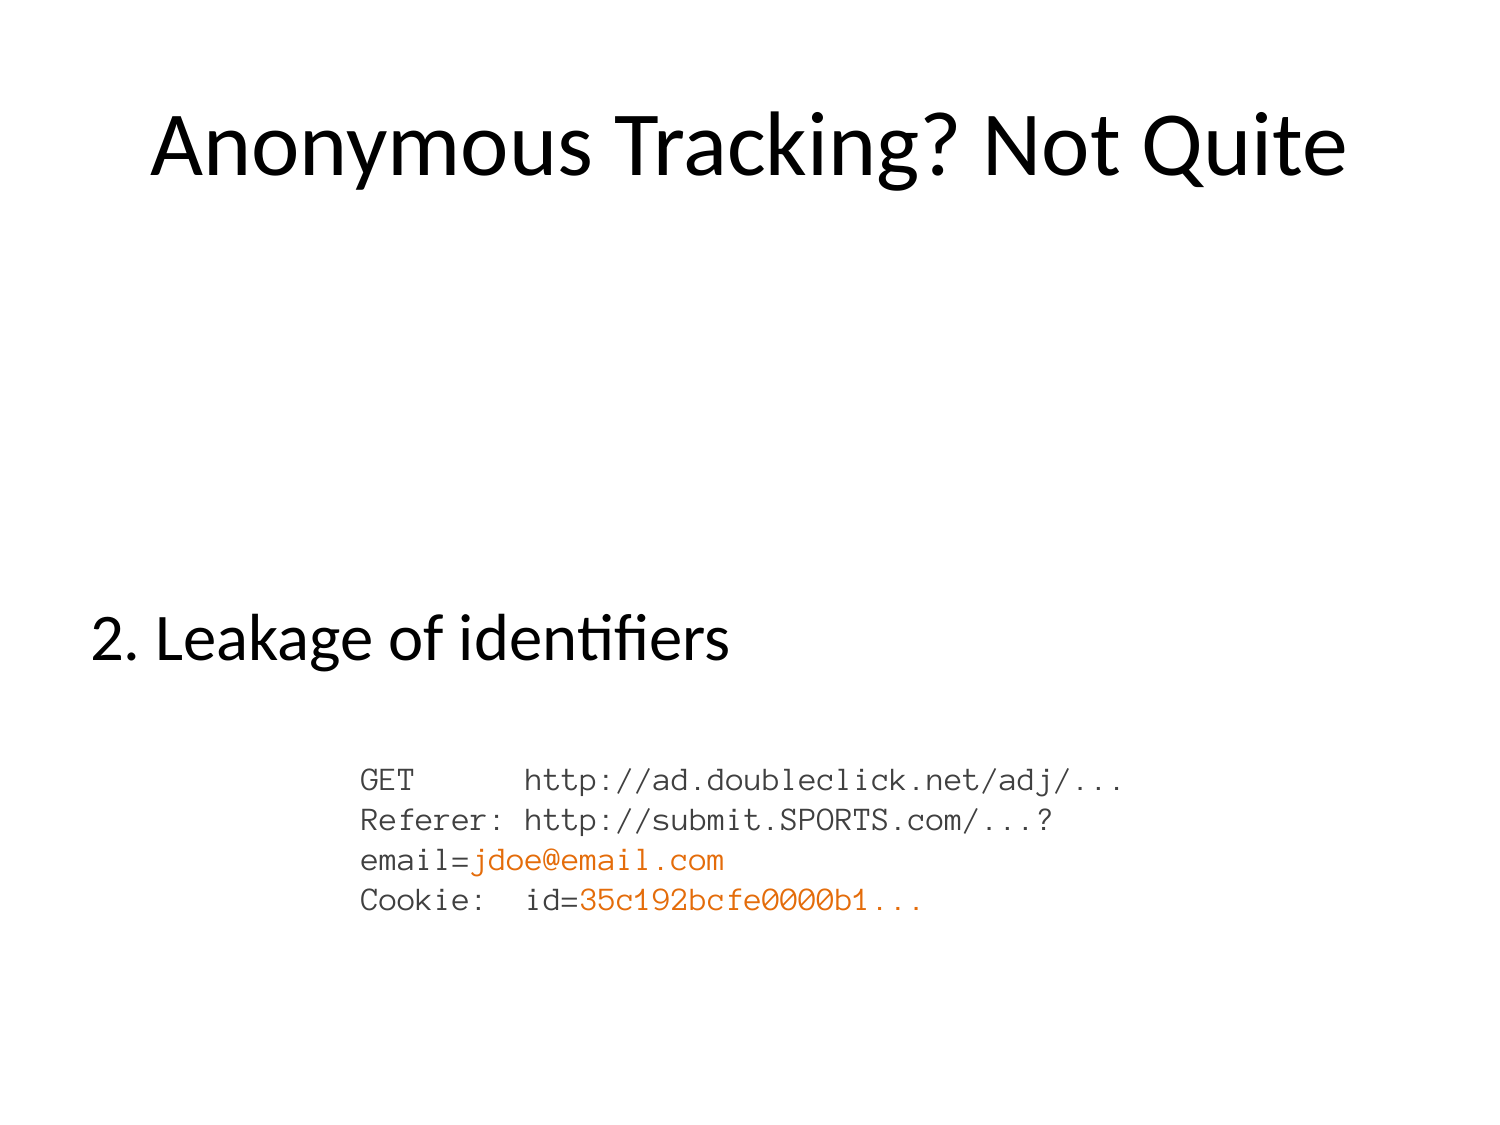

# Anonymous Tracking? Not Quite
2. Leakage of identifiers
GET      http:/​/ad.doubleclick.net/adj/...
Referer: http:/​/submit.SPORTS.com/...?email=jdoe@email.com
Cookie:  id=35c192bcfe0000b1...